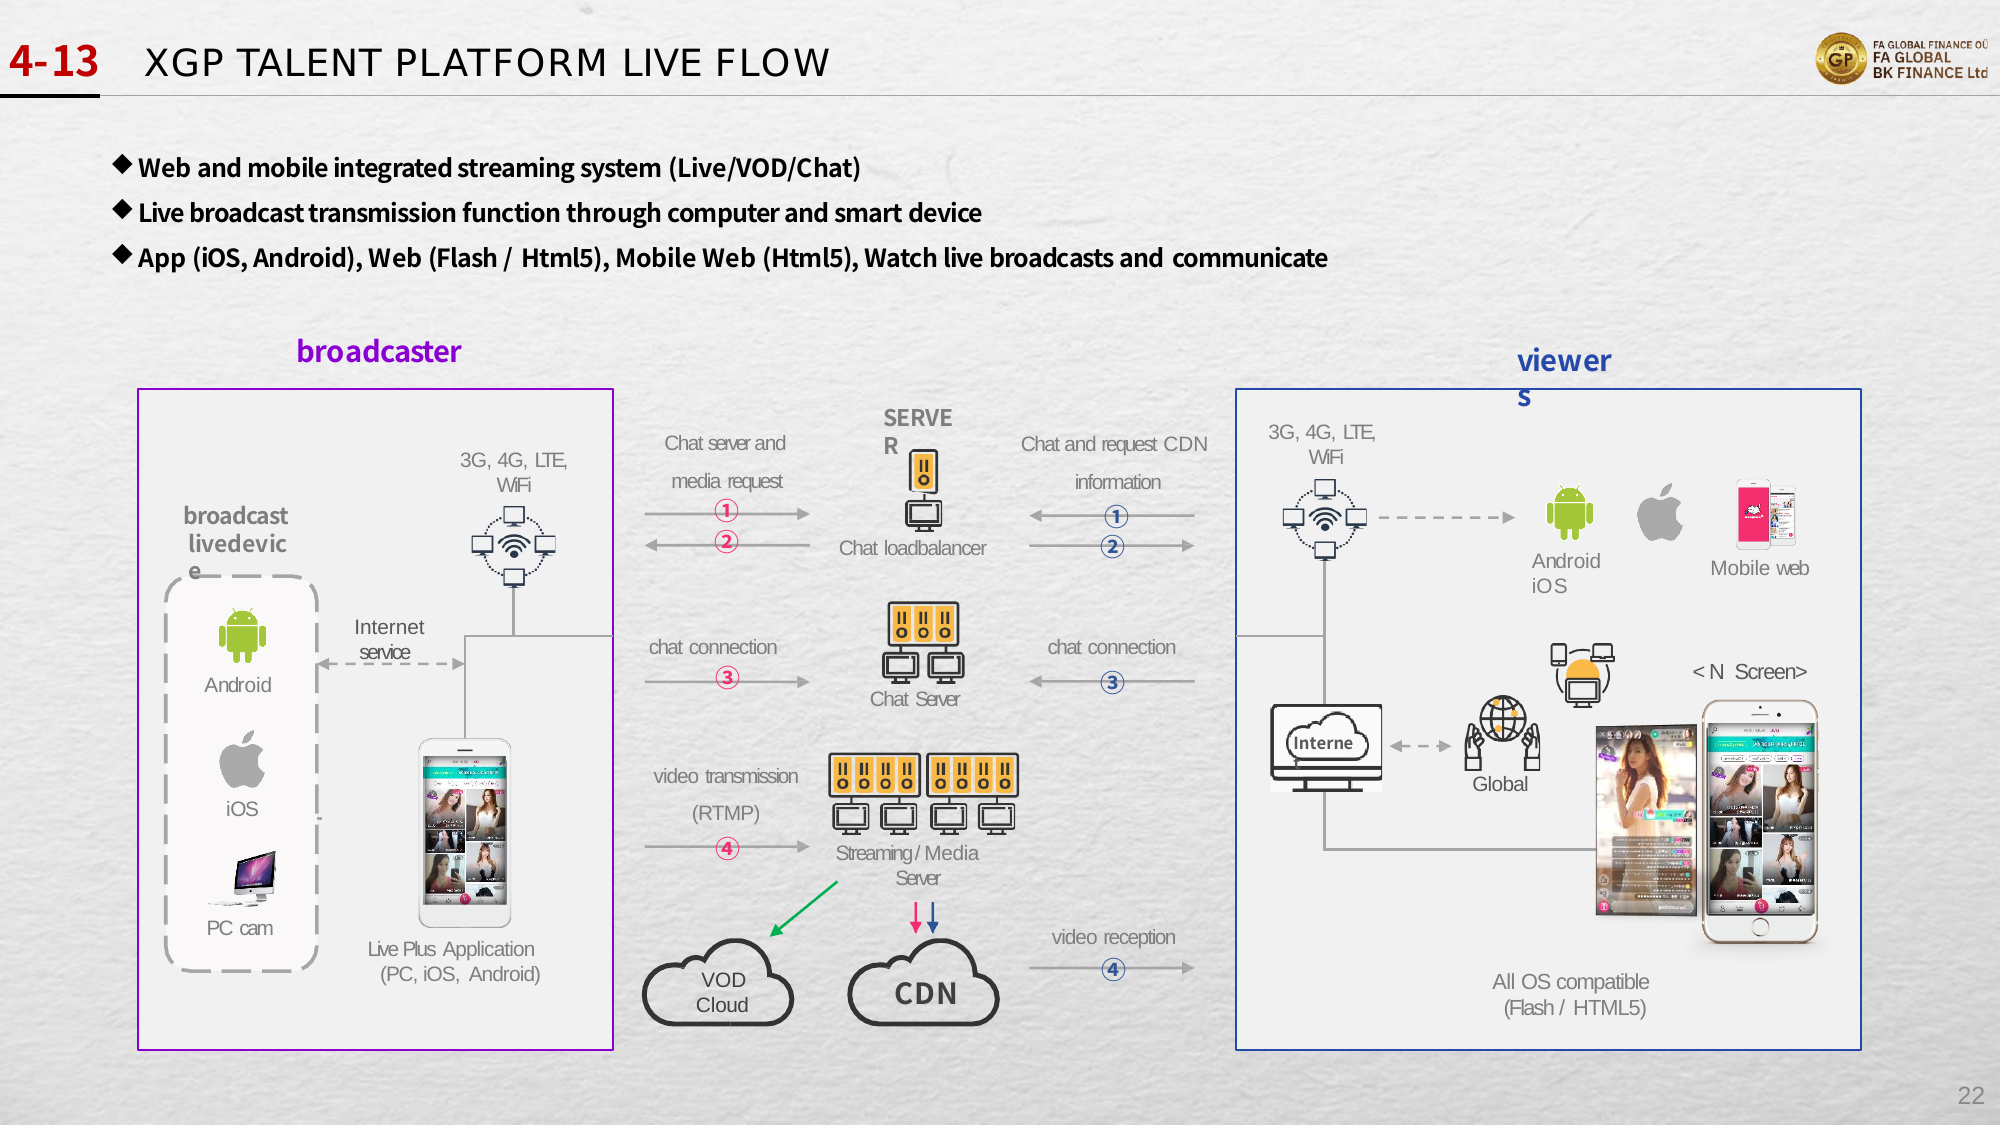

# 4-13
XGP TALENT PLATFORM LIVE FLOW
Web and mobile integrated streaming system (Live/VOD/Chat)
Live broadcast transmission function through computer and smart device
App (iOS, Android), Web (Flash / Html5), Mobile Web (Html5), Watch live broadcasts and communicate
broadcaster
viewers

SERVER
Chat server and  media request
①
②
Chat and request CDN
information
①
3G, 4G, LTE,
WiFi
3G, 4G, LTE,
WiFi

broadcast  livedevice

②
Chat loadbalancer

Android	iOS
Mobile web

Internet  service
chat connection
③
chat connection
<N Screen>

③
Android

Chat Server

Internet

video transmission
(RTMP)
④
Global
iOS

Streaming / Media  Server

PC cam
video reception
④
Live Plus Application
(PC, iOS, Android)

VOD
Cloud
All OS compatible  (Flash / HTML5)
CDN
22